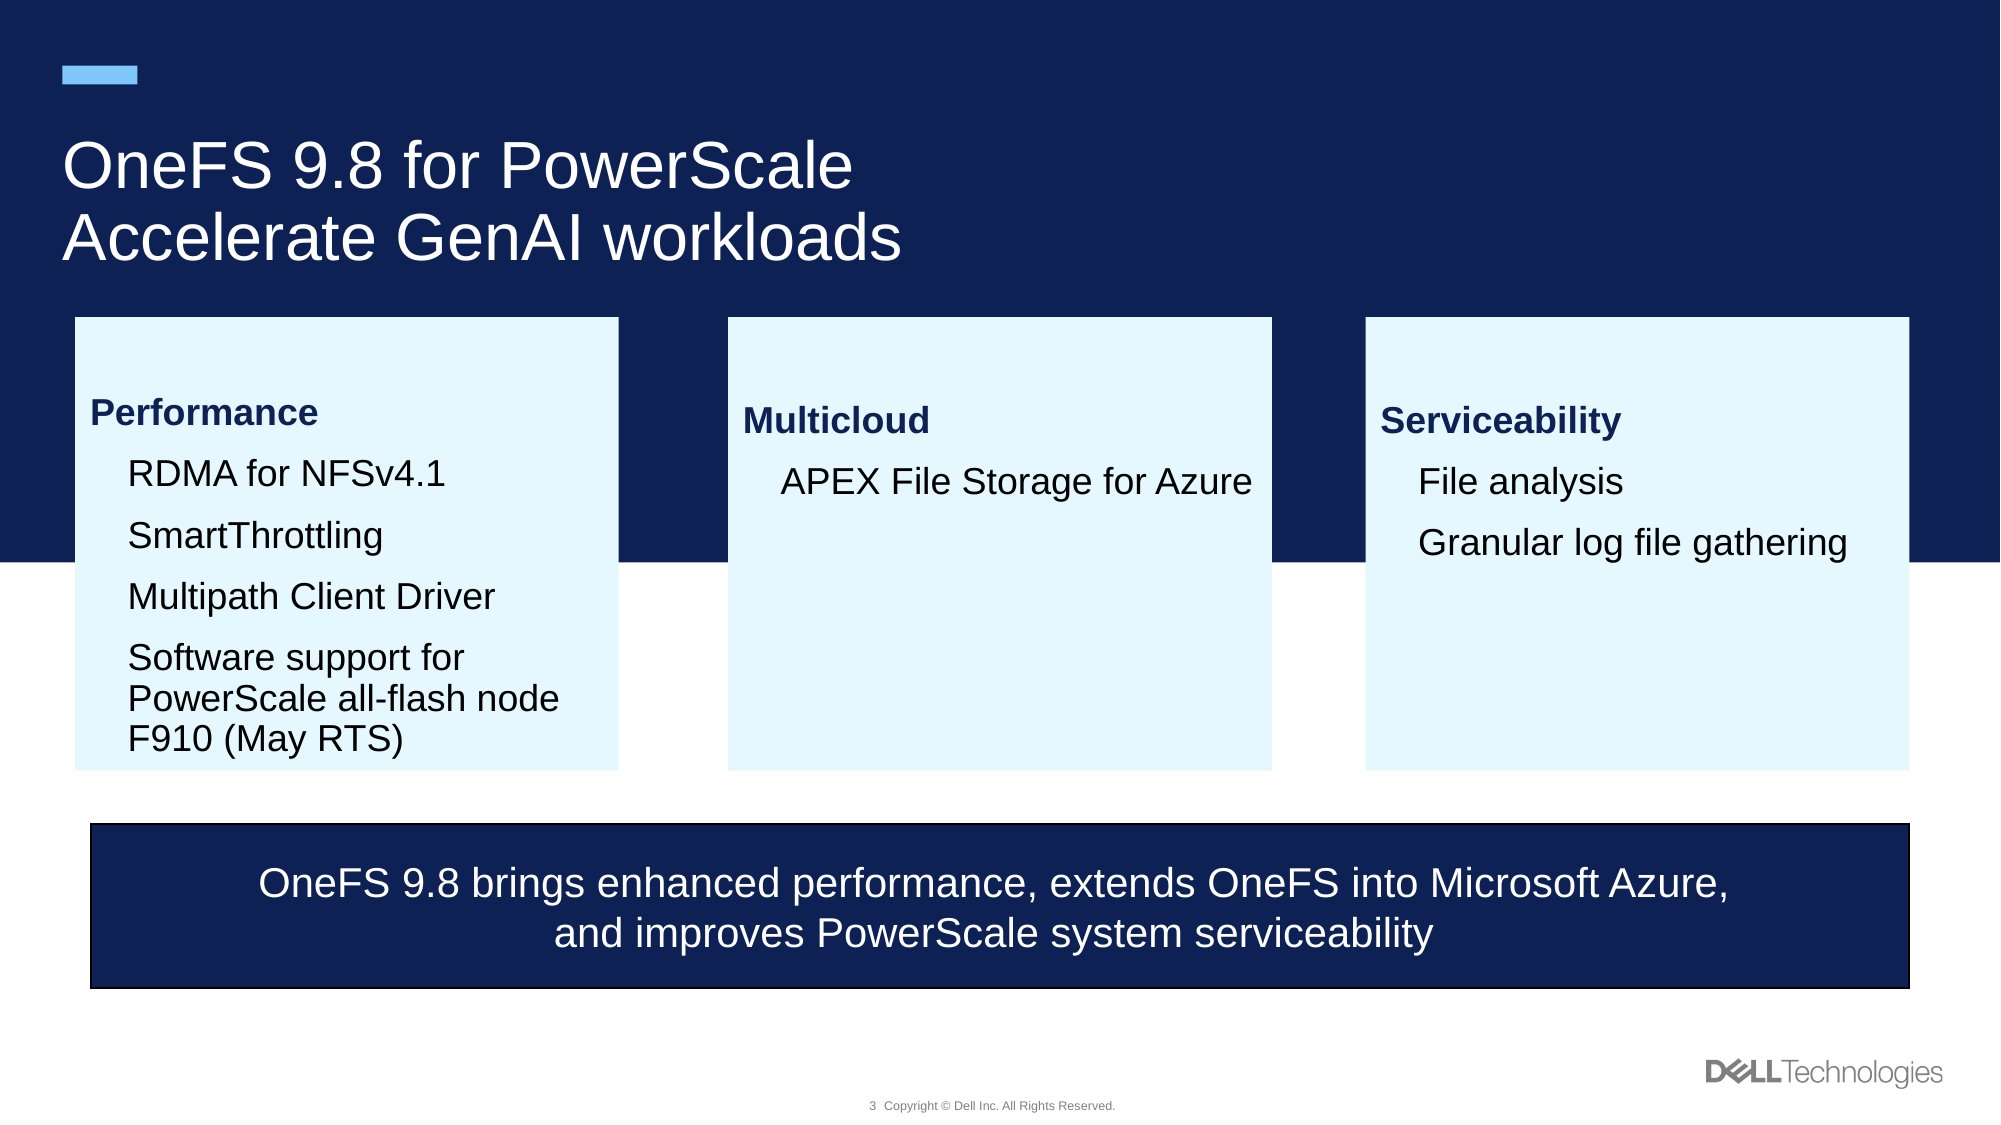

# OneFS 9.8 for PowerScale Accelerate GenAI workloads

Performance
RDMA for NFSv4.1
SmartThrottling
Multipath Client Driver
Software support for PowerScale all-flash node F910 (May RTS)
Multicloud
APEX File Storage for Azure

Serviceability
File analysis
Granular log file gathering

OneFS 9.8 brings enhanced performance, extends OneFS into Microsoft Azure,
and improves PowerScale system serviceability